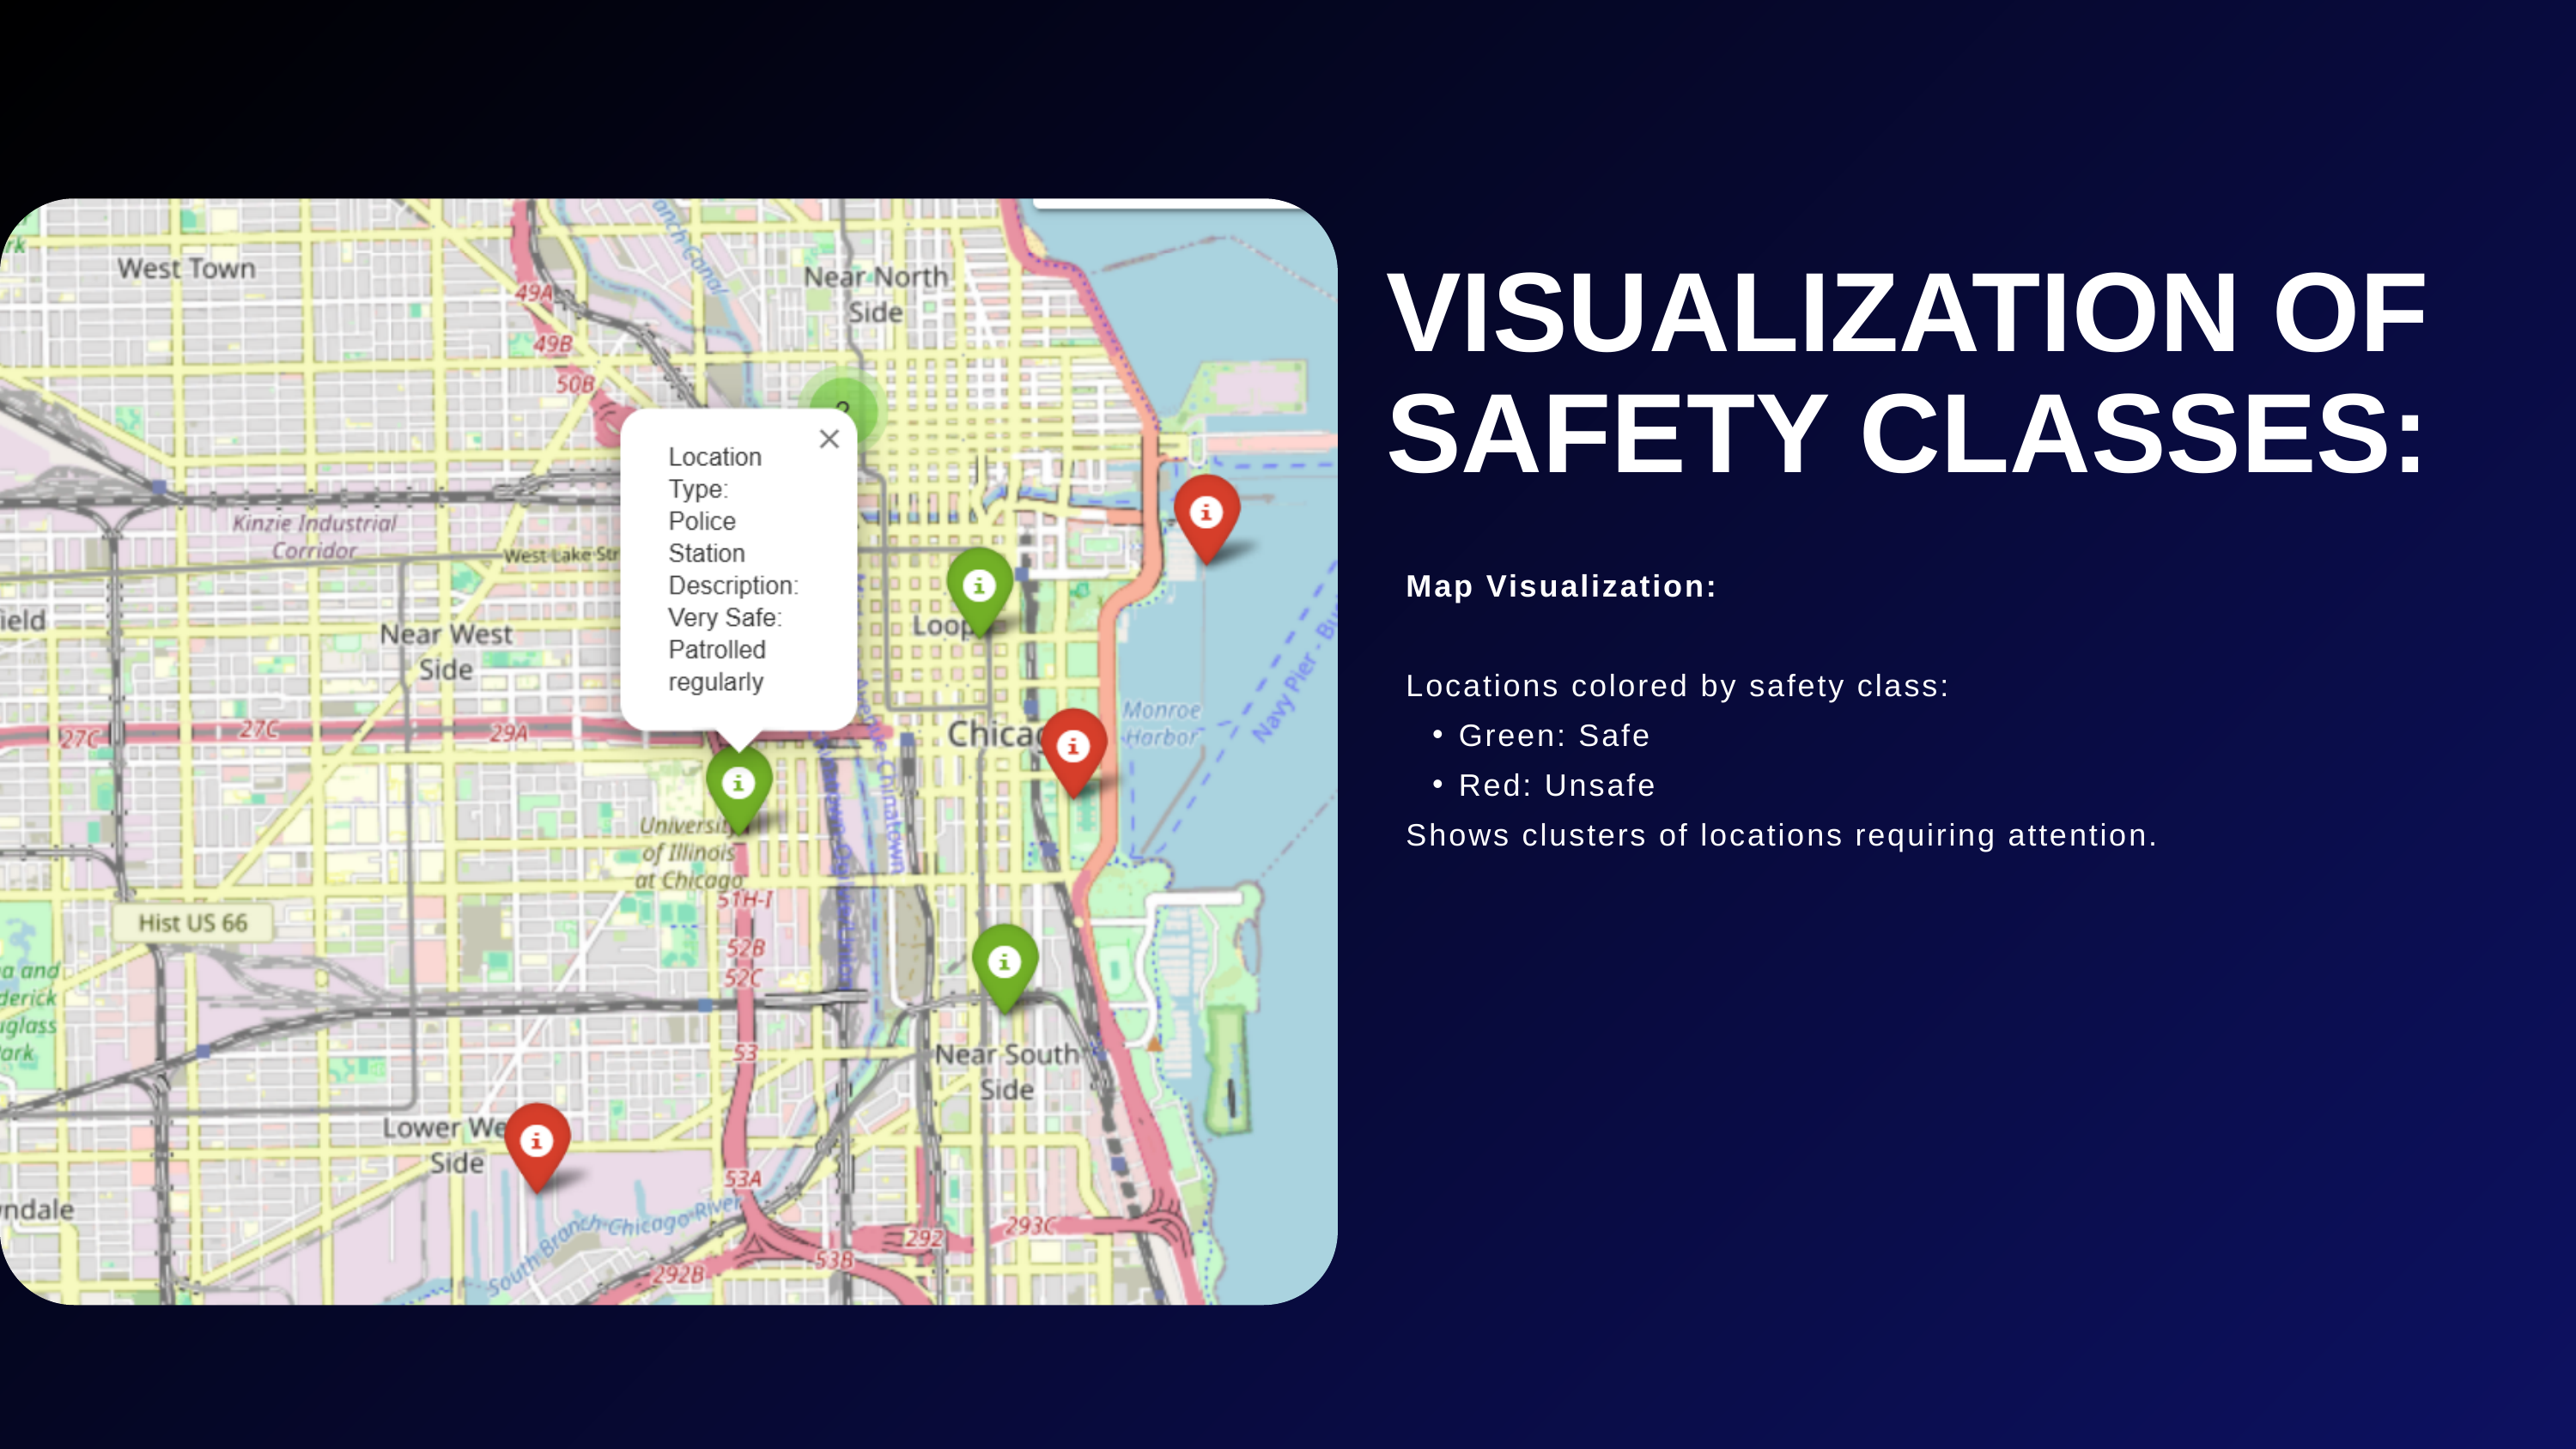

VISUALIZATION OF SAFETY CLASSES:
Map Visualization:

Locations colored by safety class:
Green: Safe
Red: Unsafe
Shows clusters of locations requiring attention.